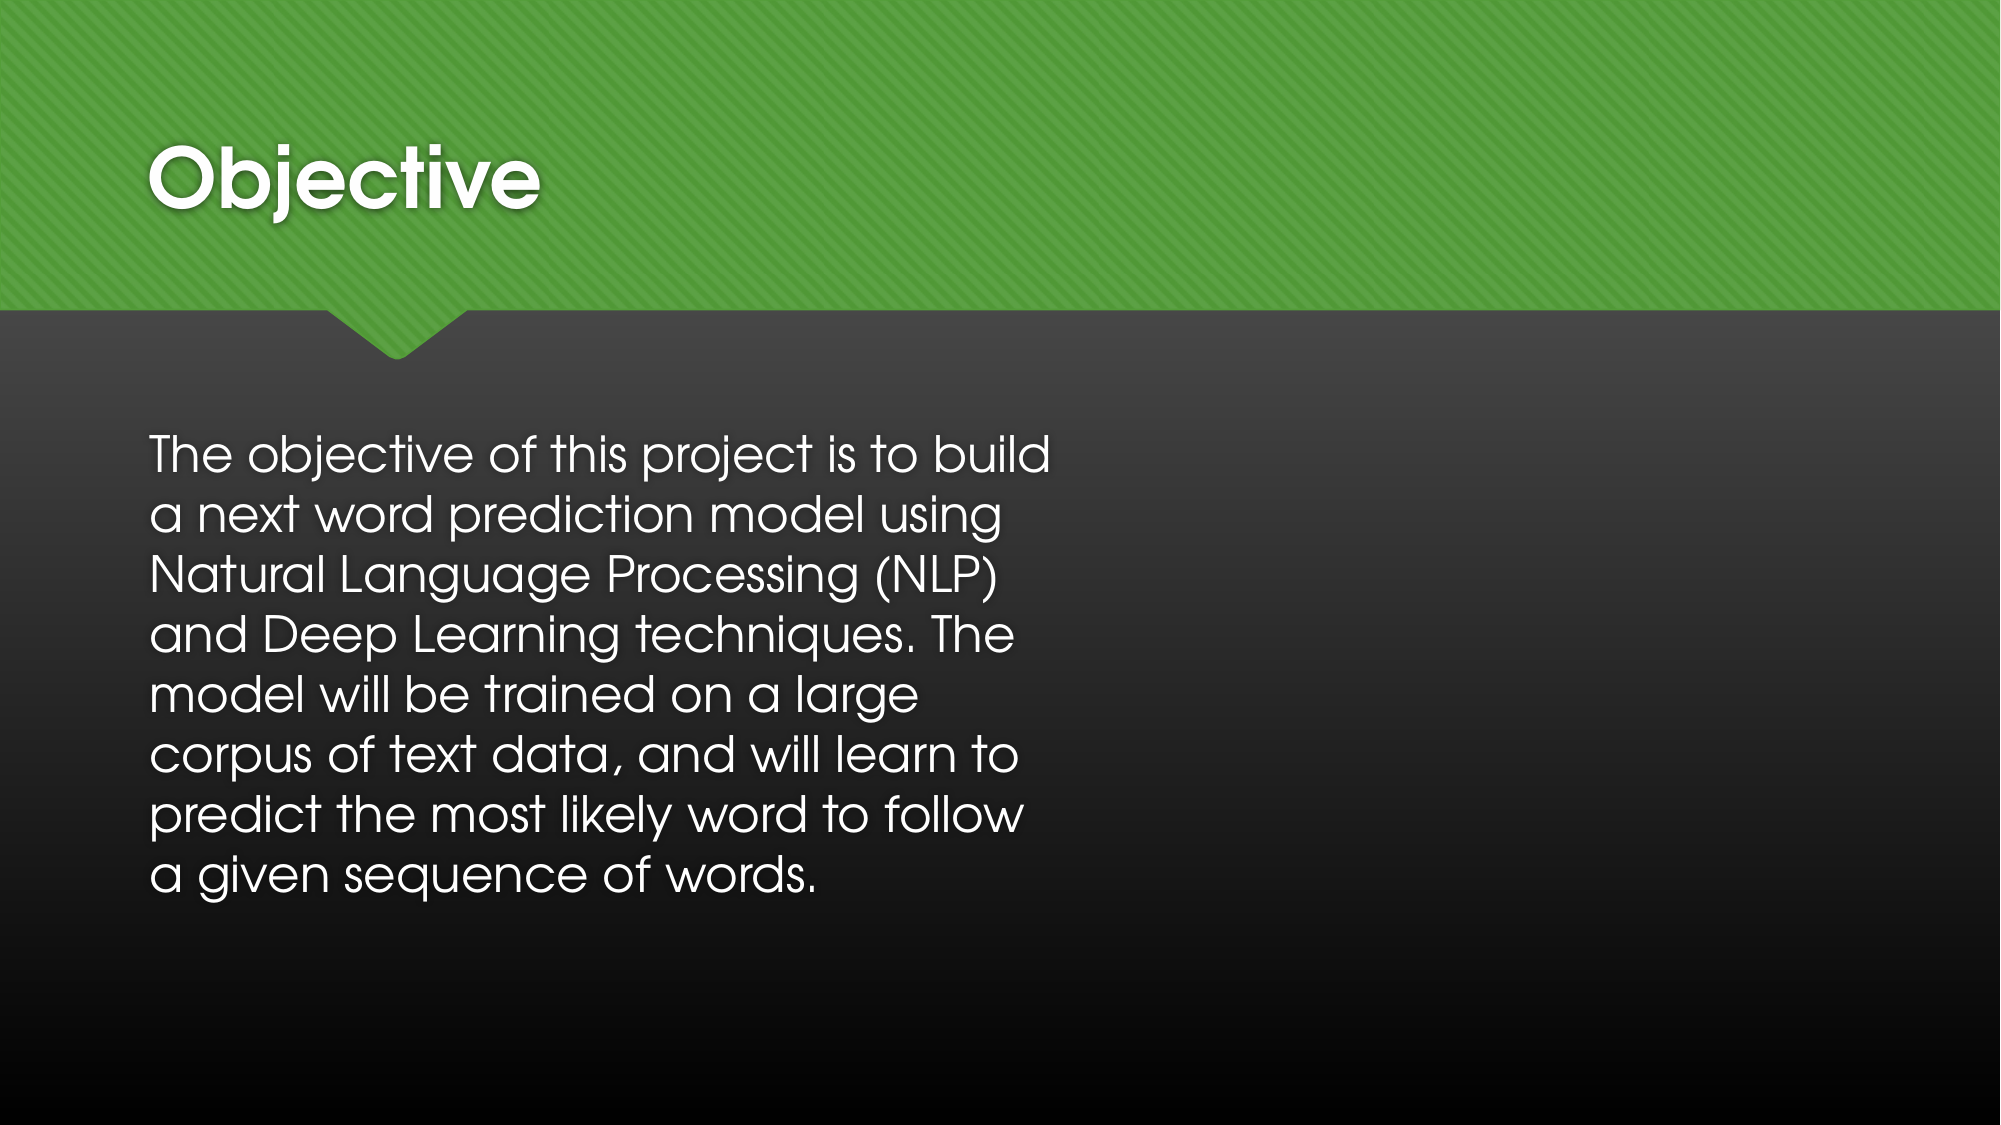

# Objective
The objective of this project is to build a next word prediction model using Natural Language Processing (NLP) and Deep Learning techniques. The model will be trained on a large corpus of text data, and will learn to predict the most likely word to follow a given sequence of words.